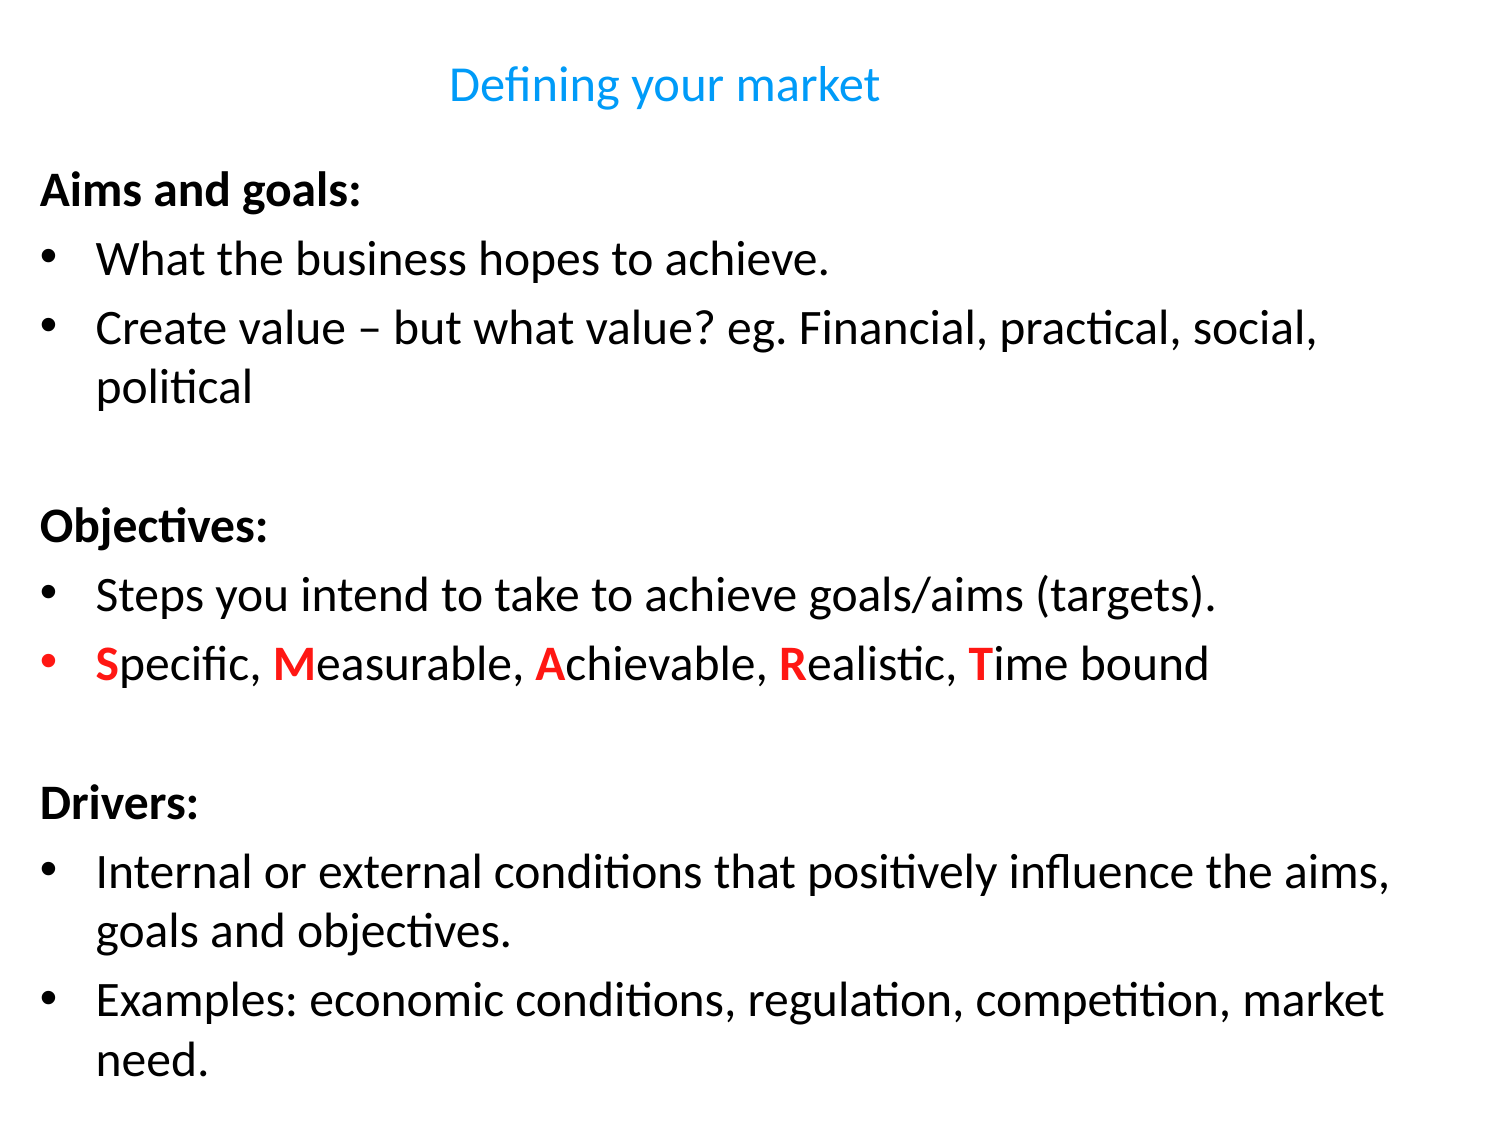

# Defining your market
Aims and goals:
What the business hopes to achieve.
Create value – but what value? eg. Financial, practical, social, political

Objectives:
Steps you intend to take to achieve goals/aims (targets).
Specific, Measurable, Achievable, Realistic, Time bound

Drivers:
Internal or external conditions that positively influence the aims, goals and objectives.
Examples: economic conditions, regulation, competition, market need.